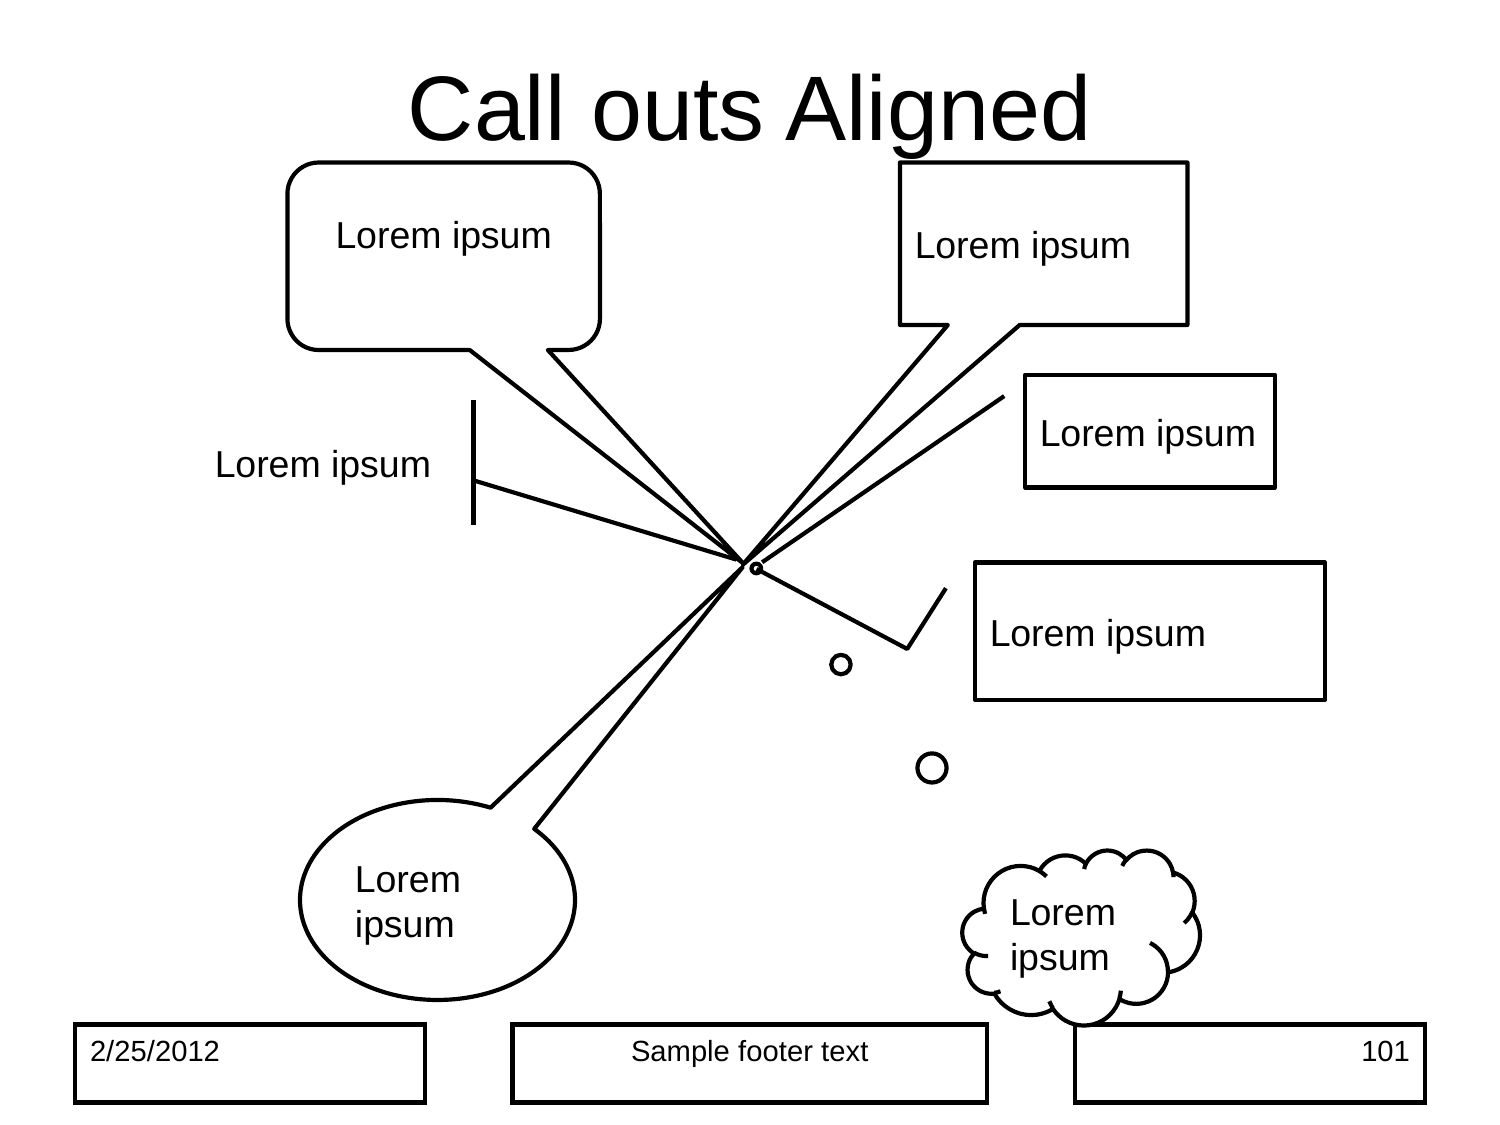

# Call outs Aligned
Lorem ipsum

Lorem ipsum
Lorem ipsum
Lorem ipsum
Lorem ipsum
Lorem ipsum
Lorem ipsum
2/25/2012
Sample footer text
101